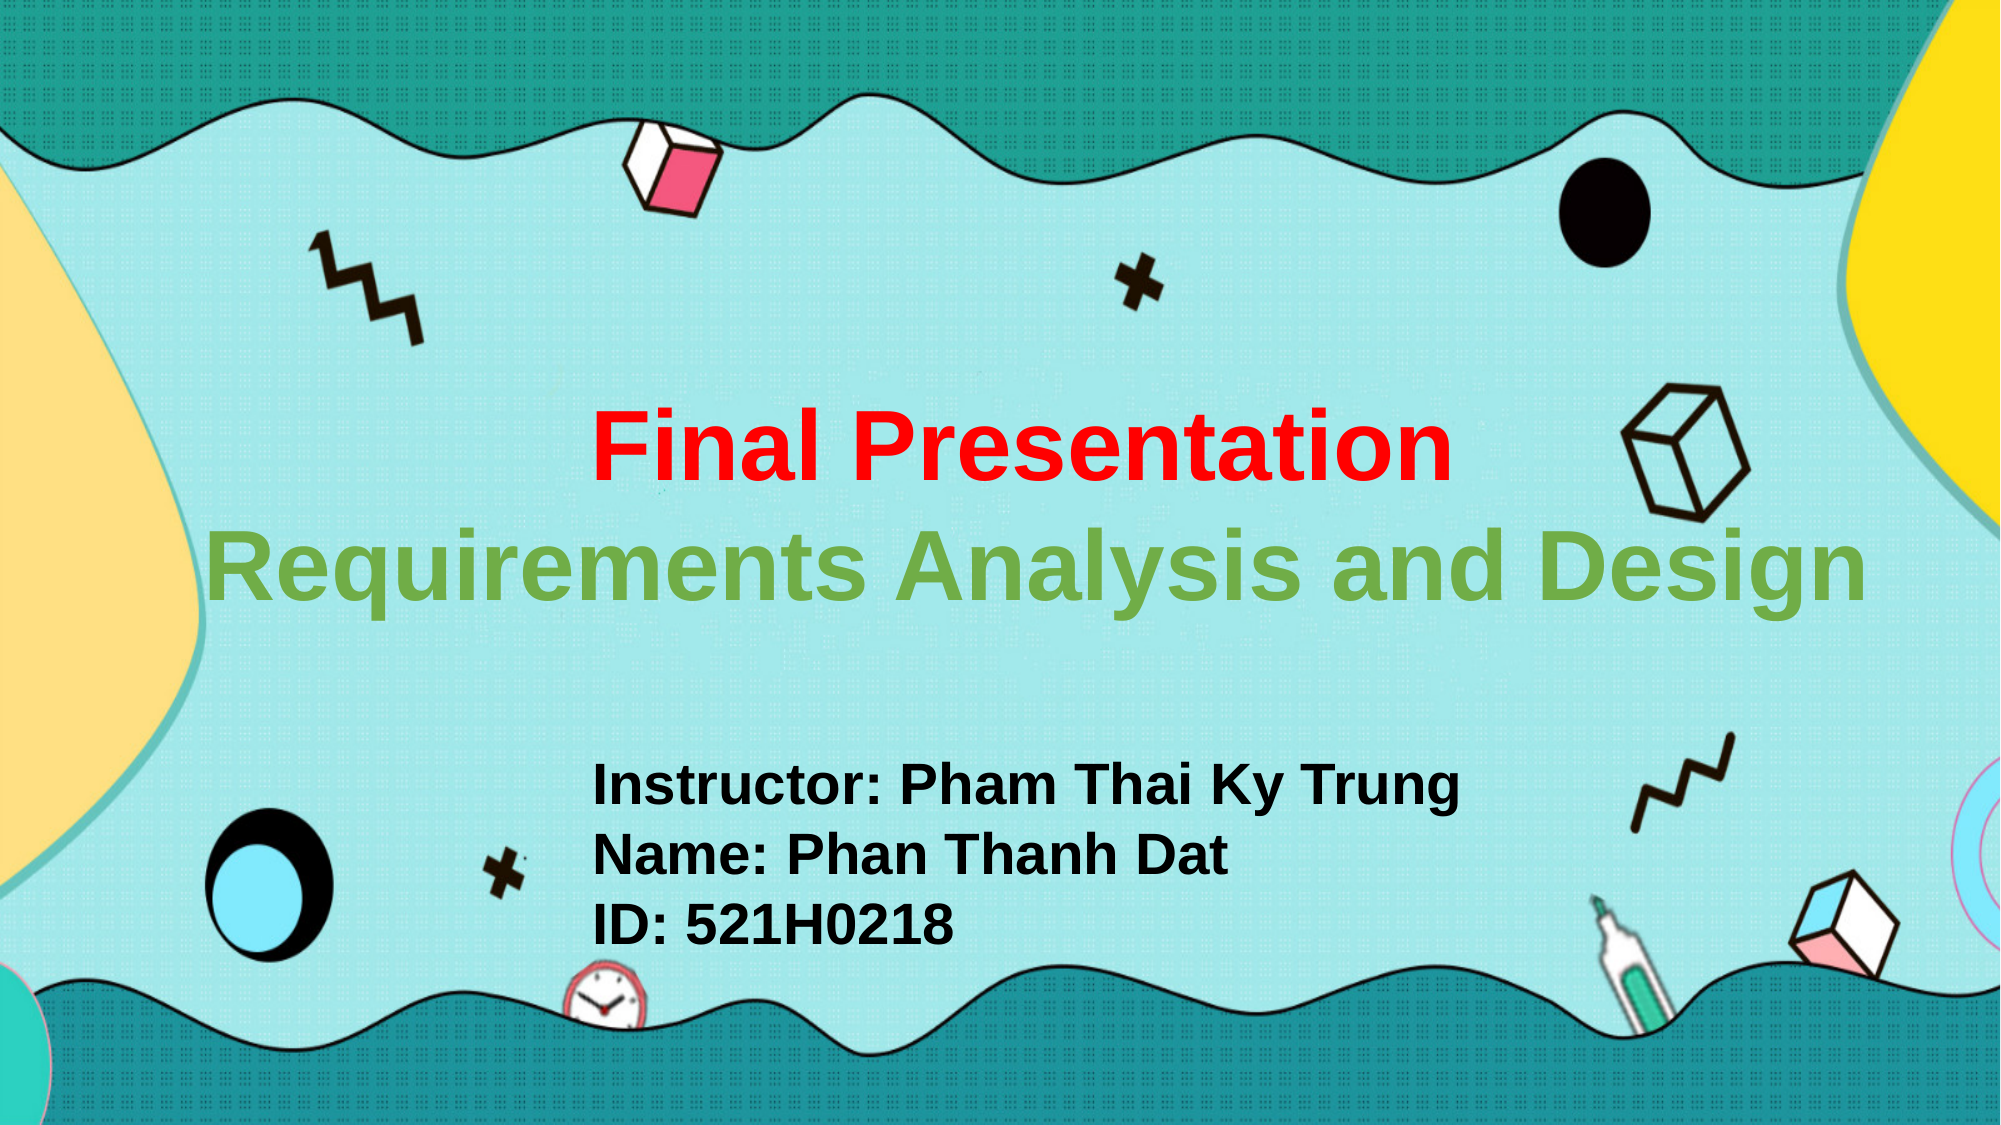

Final Presentation
Requirements Analysis and Design

Instructor: Pham Thai Ky Trung
Name: Phan Thanh Dat
ID: 521H0218